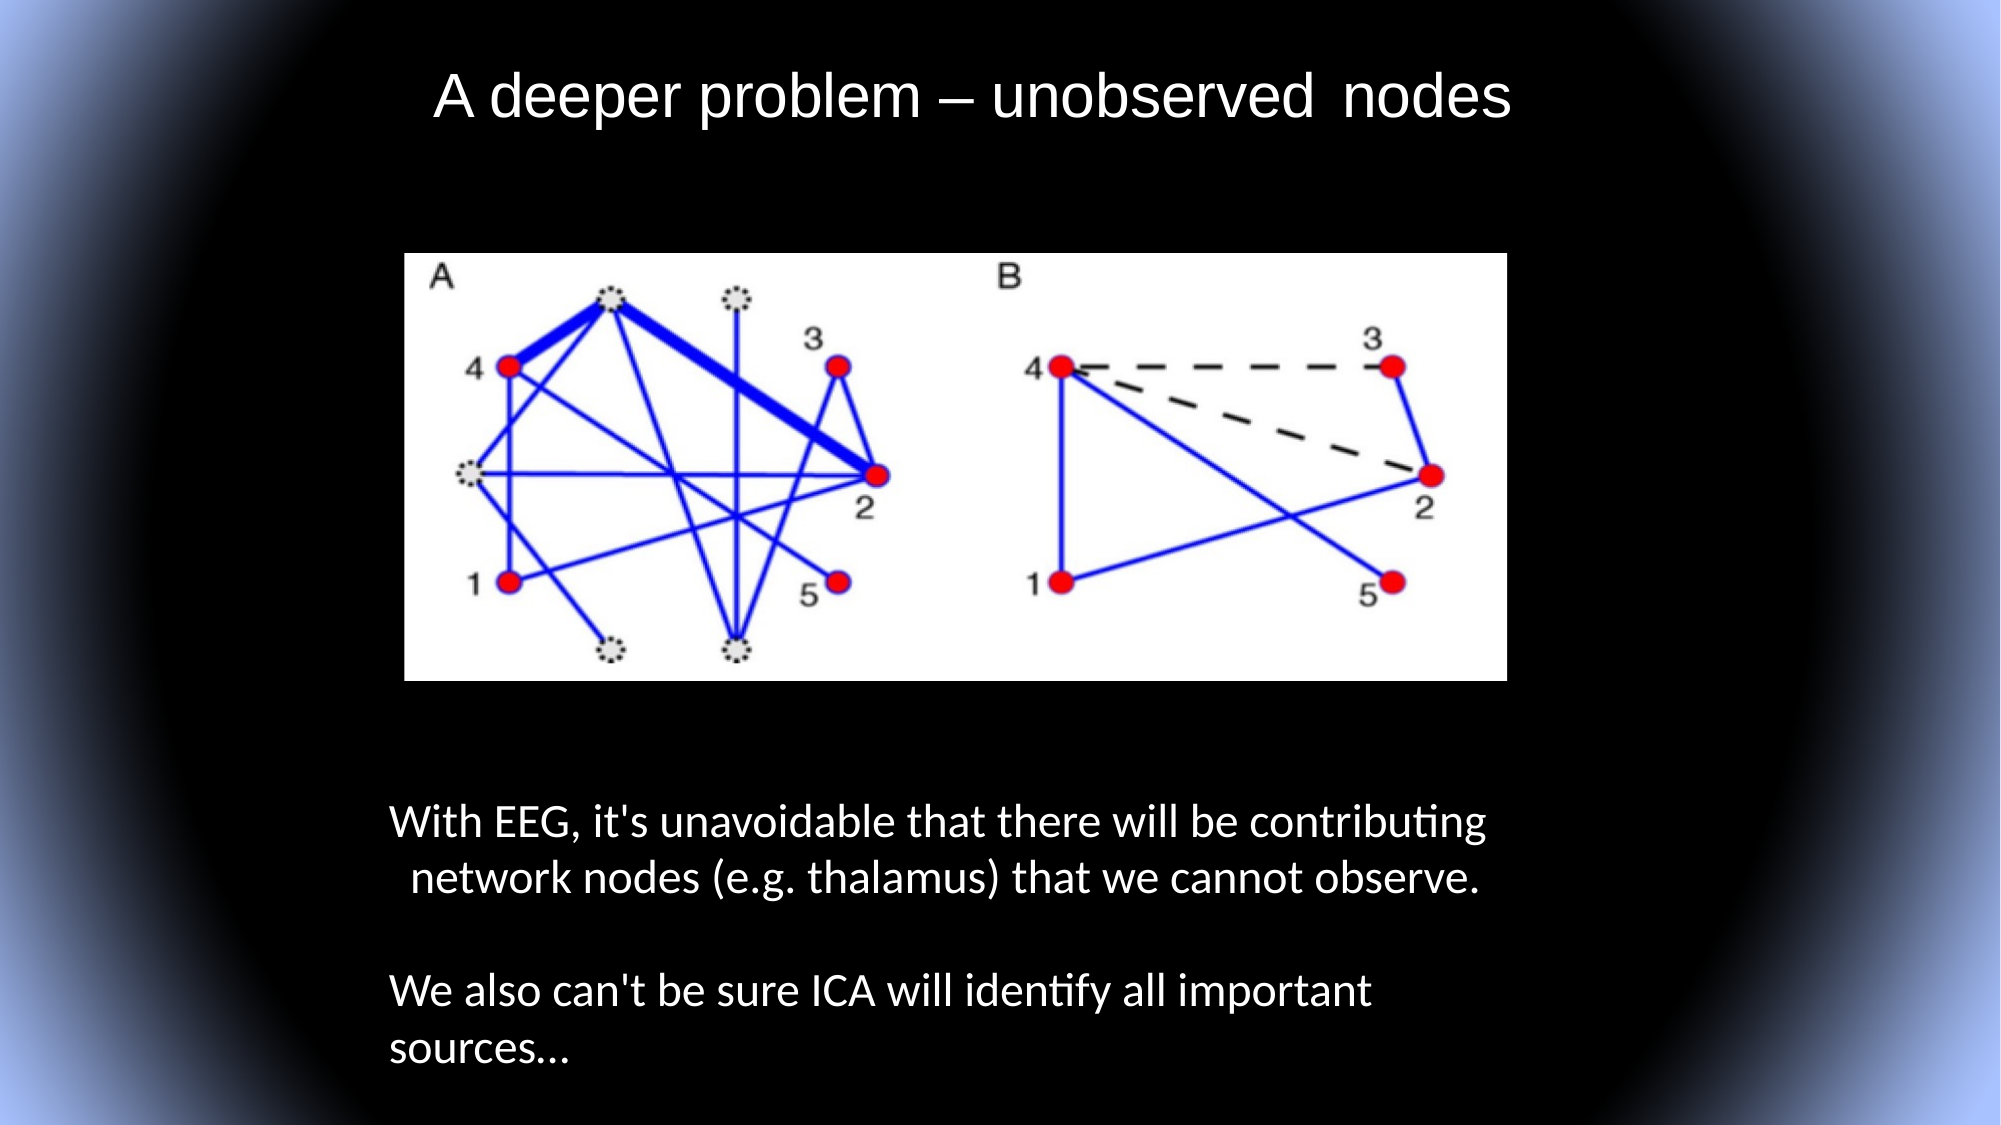

# A deeper problem – unobserved nodes

With EEG, it's unavoidable that there will be contributing   network nodes (e.g. thalamus) that we cannot observe.

We also can't be sure ICA will identify all important sources…